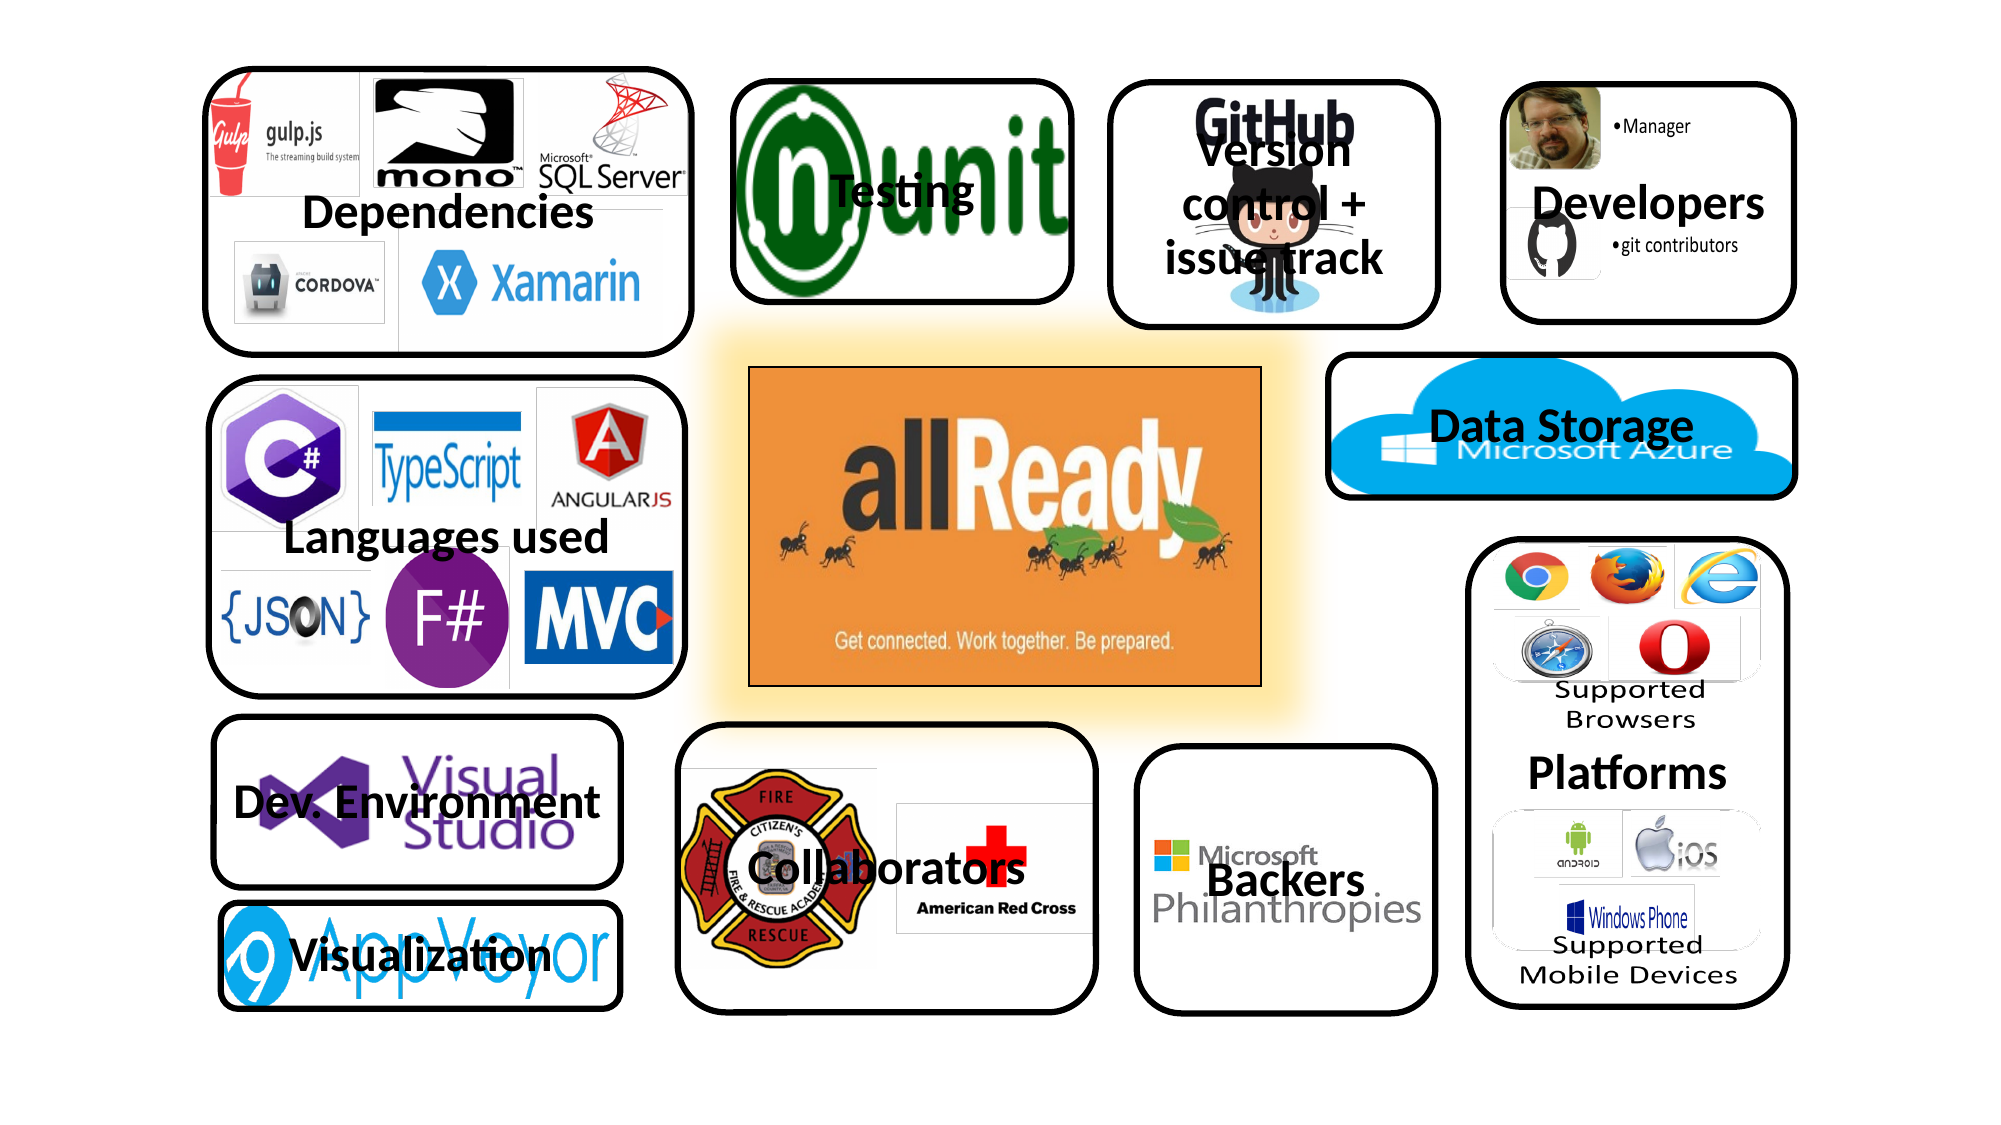

Visualization

Platforms

Dependencies

Testing

Version control + issue track

Dev. Environment

Collaborators

Data Storage

Languages used

Developers

Backers